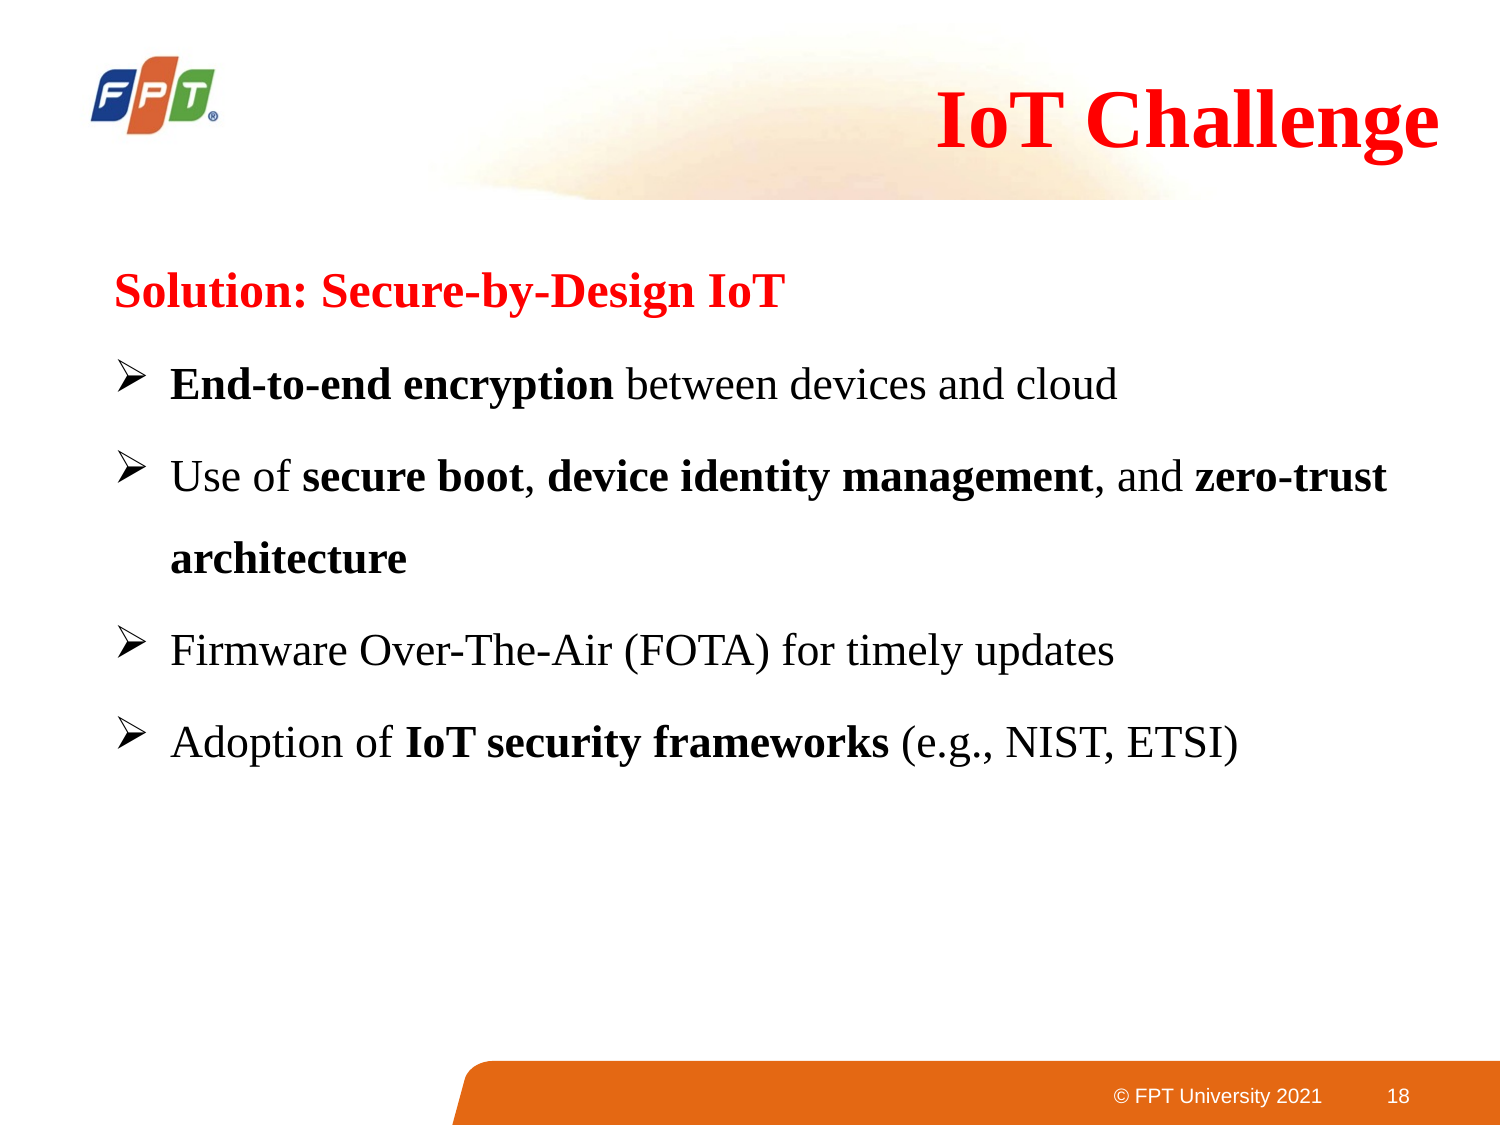

# IoT Challenge
Solution: Secure-by-Design IoT
End-to-end encryption between devices and cloud
Use of secure boot, device identity management, and zero-trust architecture
Firmware Over-The-Air (FOTA) for timely updates
Adoption of IoT security frameworks (e.g., NIST, ETSI)